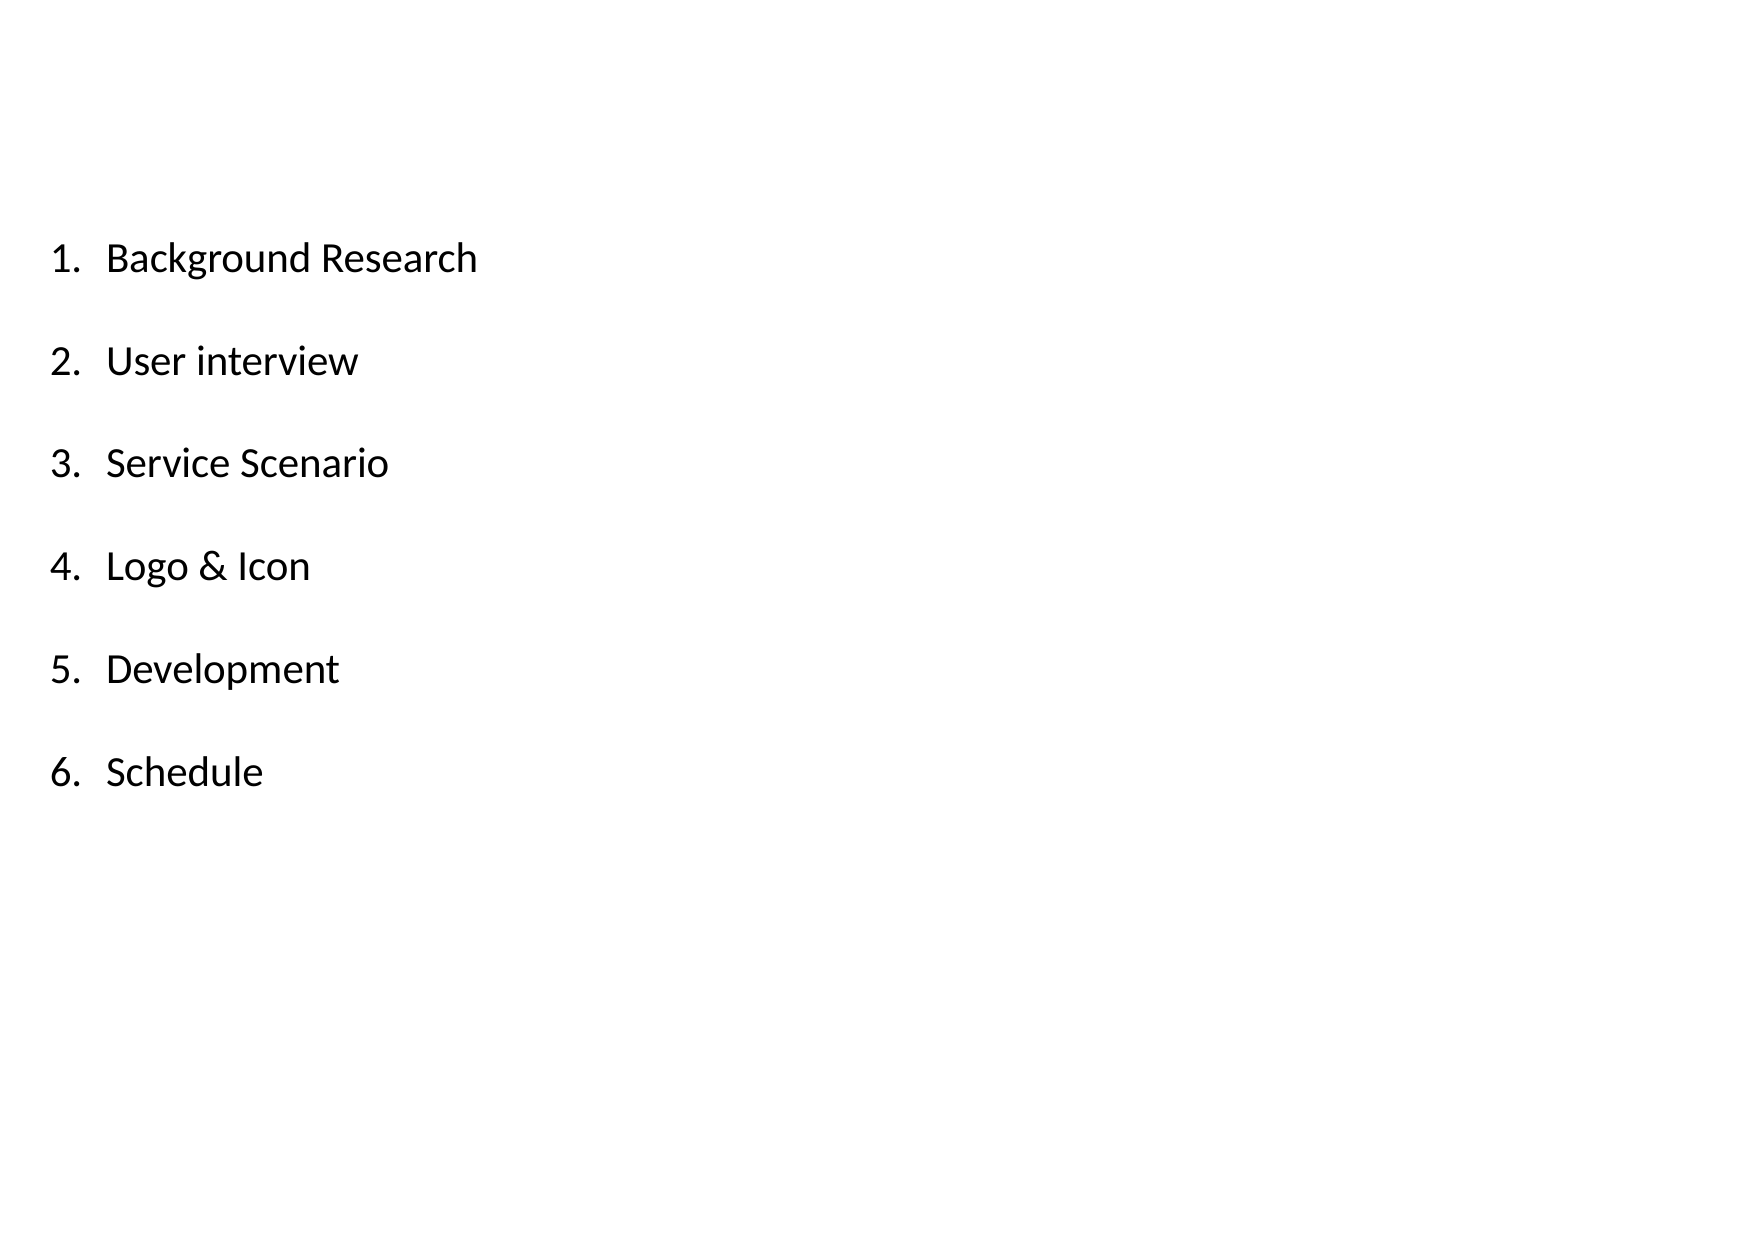

Background Research

User interview

Service Scenario

Logo & Icon

Development

Schedule